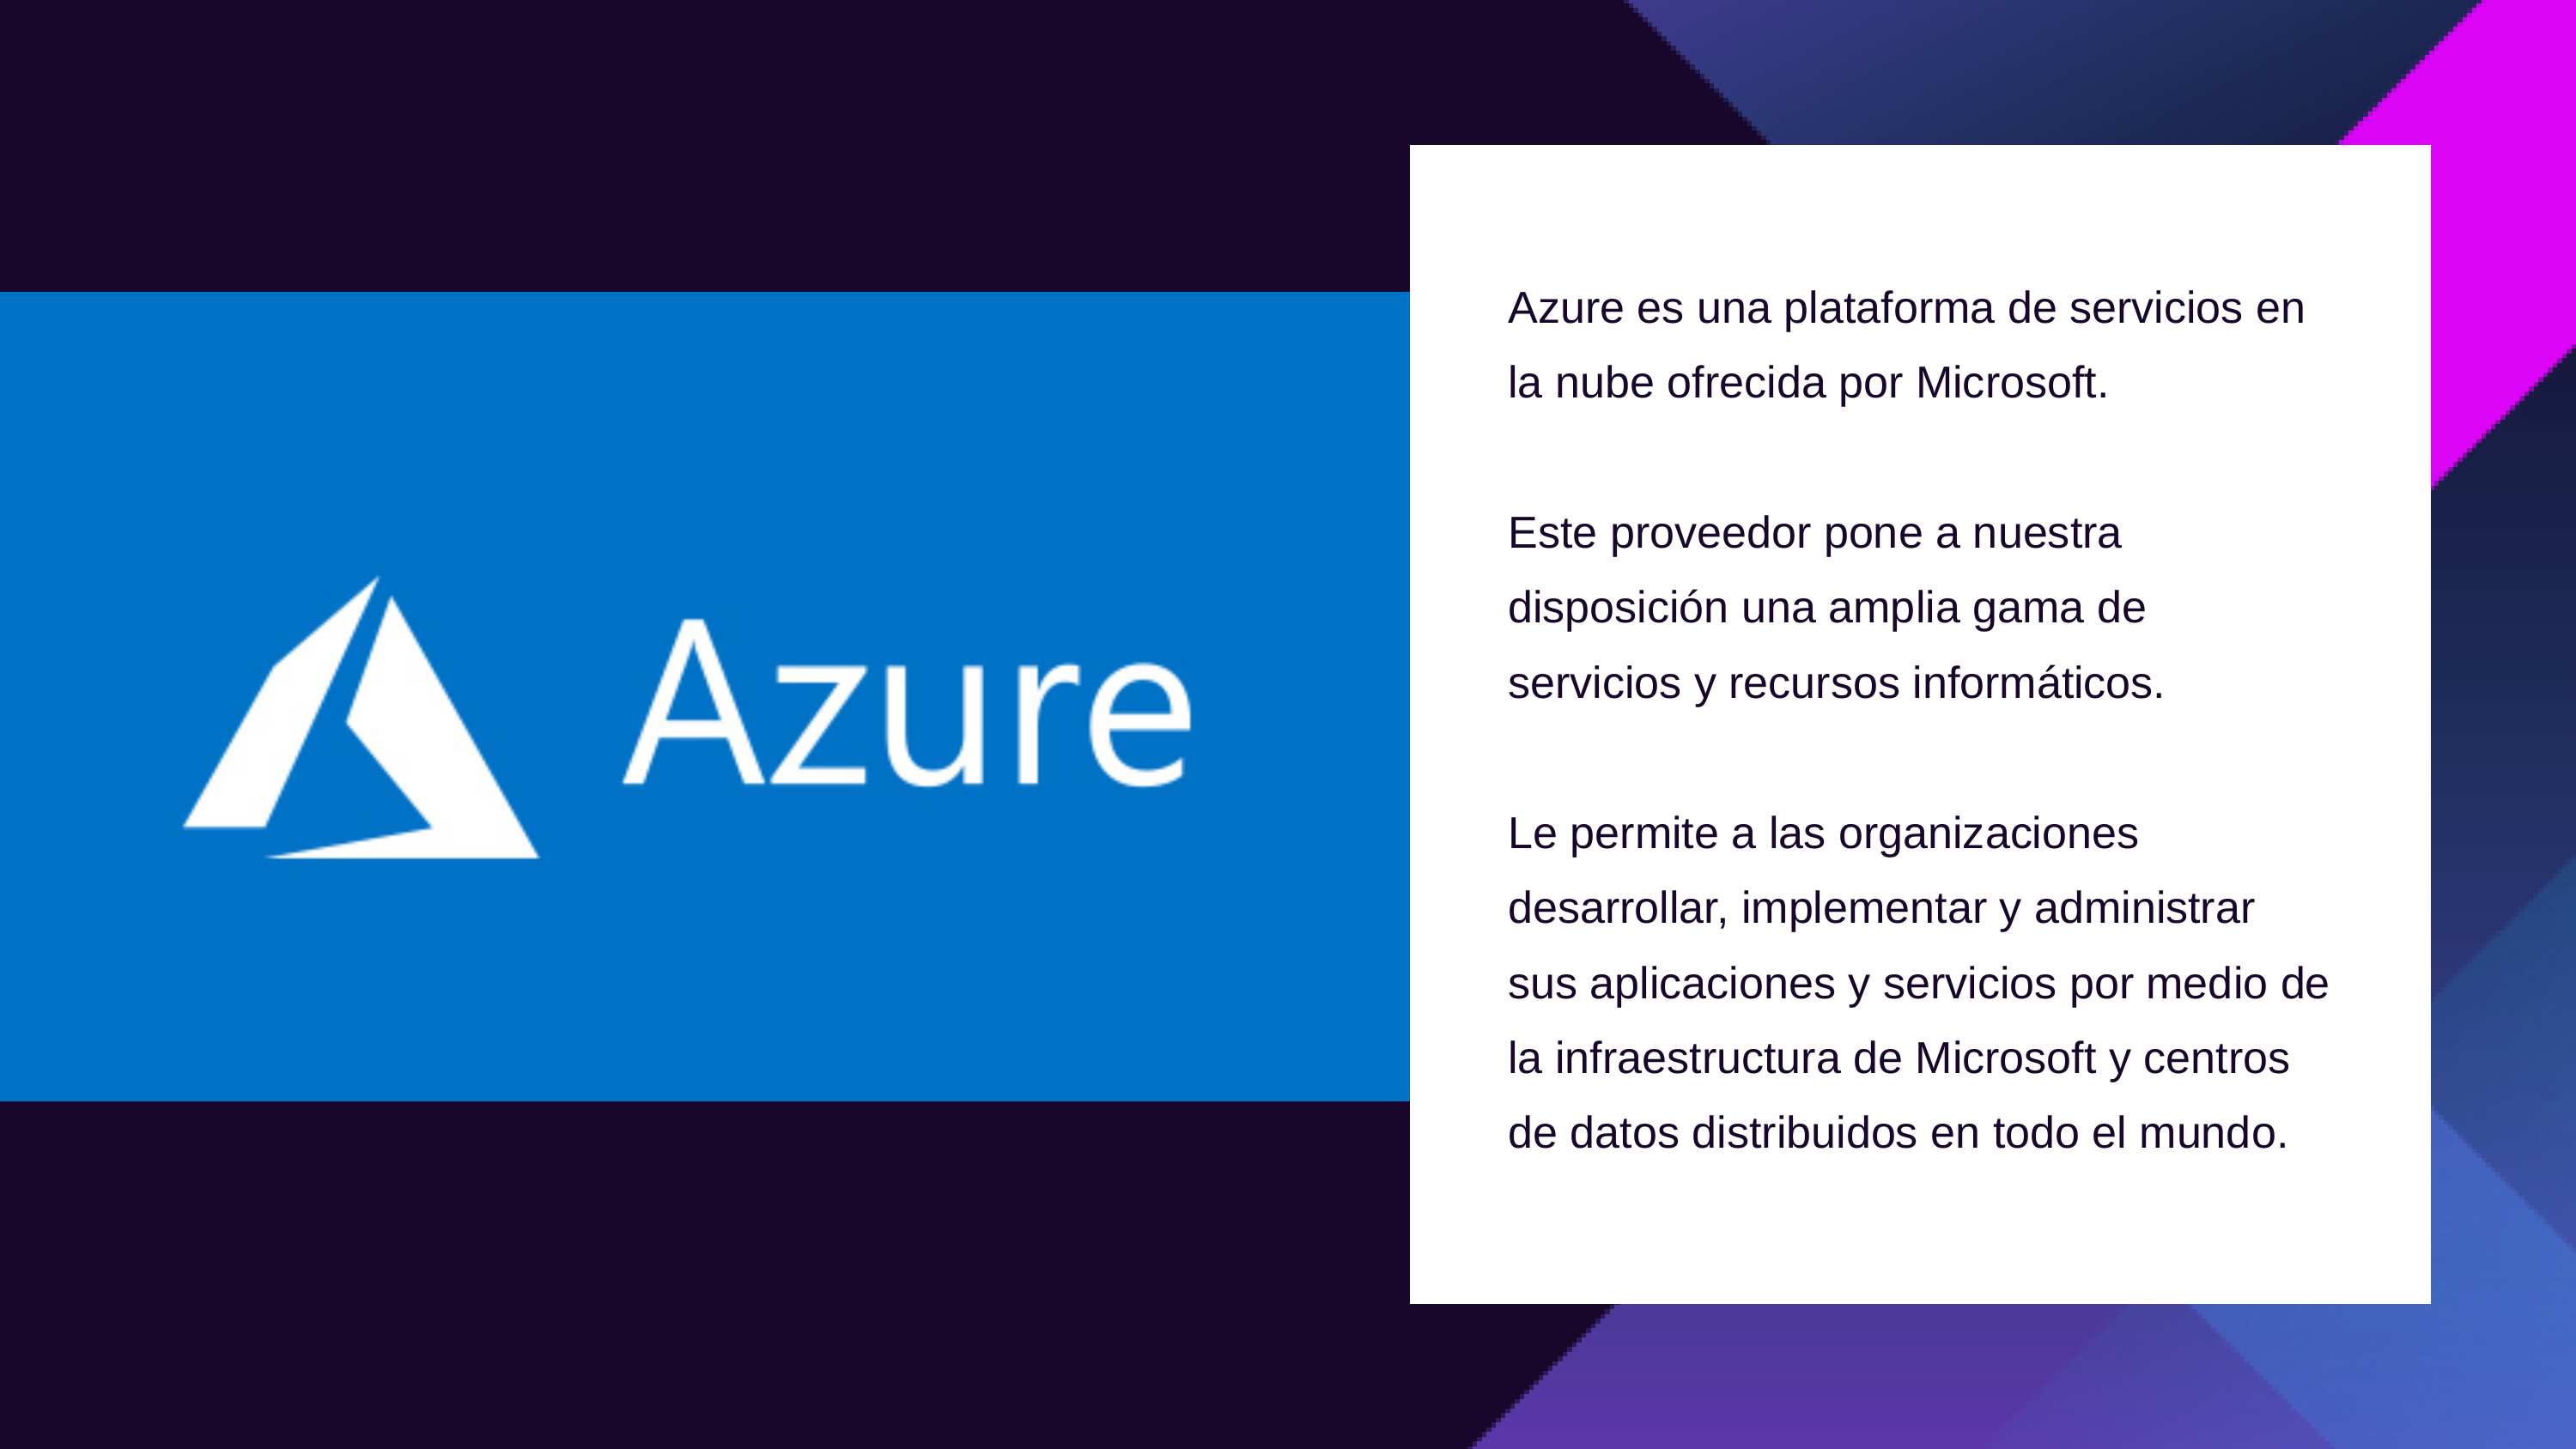

Azure es una plataforma de servicios en la nube ofrecida por Microsoft.

Este proveedor pone a nuestra disposición una amplia gama de servicios y recursos informáticos.

Le permite a las organizaciones desarrollar, implementar y administrar sus aplicaciones y servicios por medio de la infraestructura de Microsoft y centros de datos distribuidos en todo el mundo.